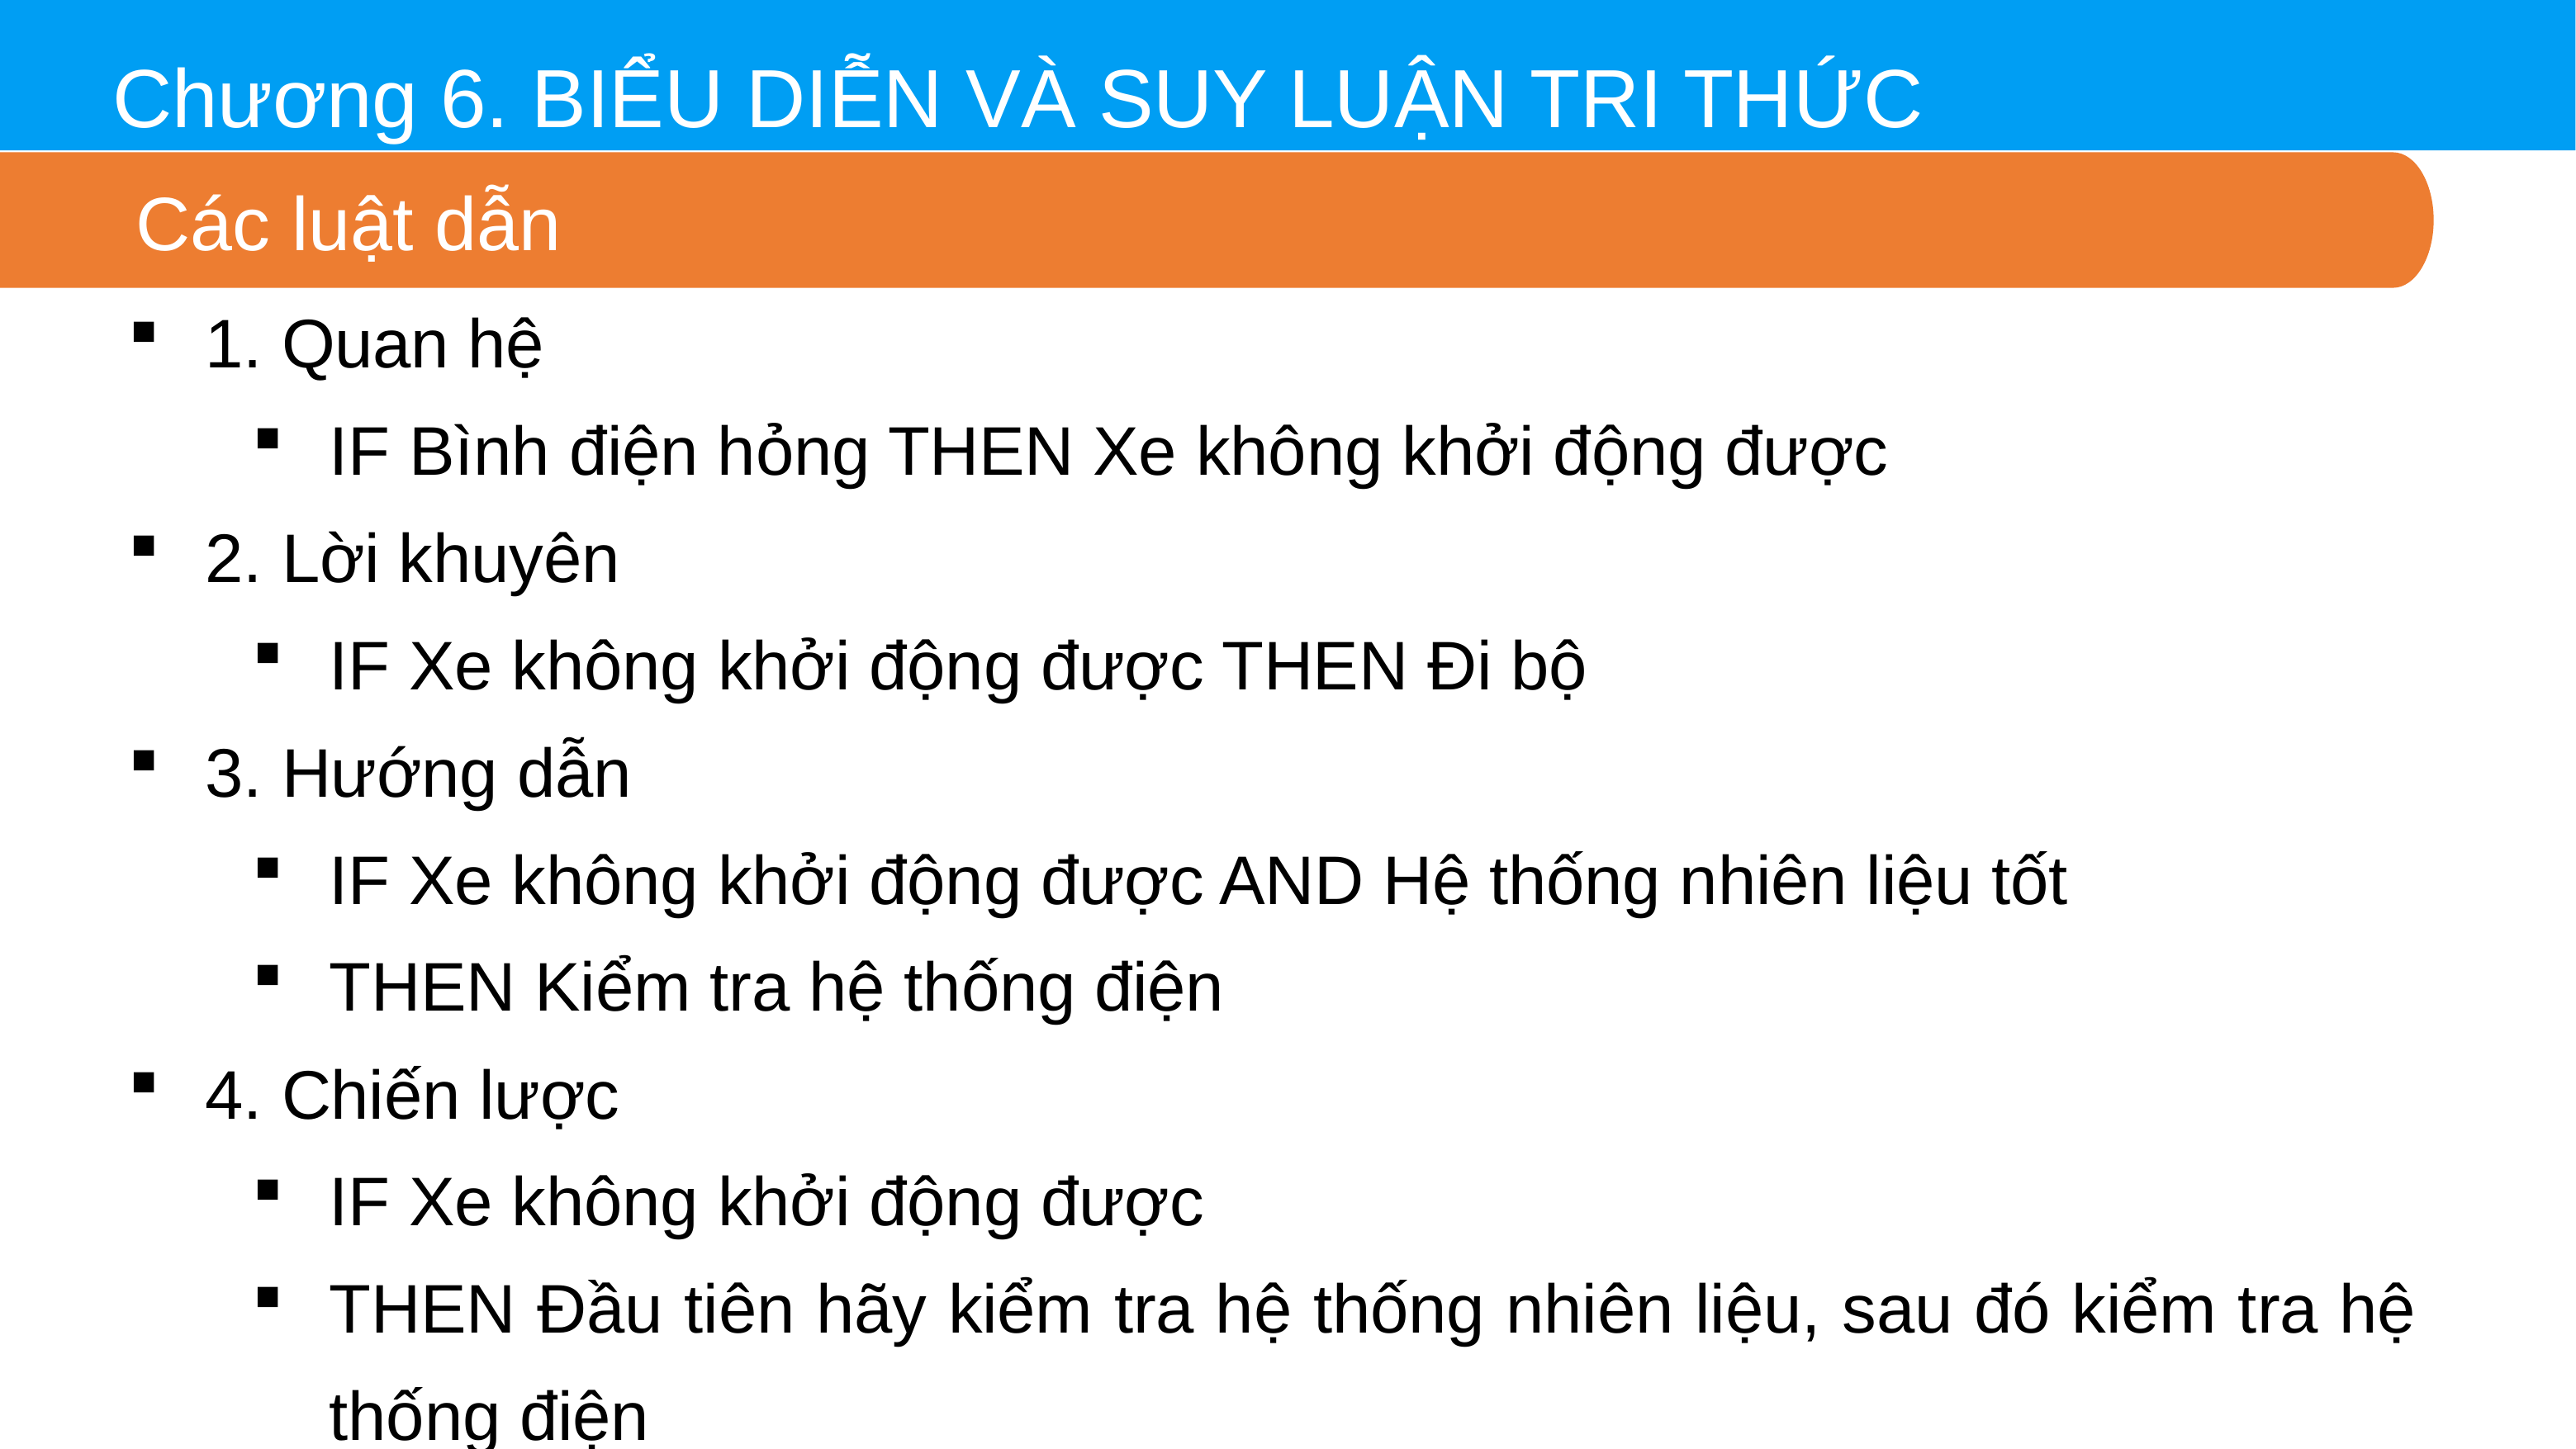

Chương 6. BIỂU DIỄN VÀ SUY LUẬN TRI THỨC
Các luật dẫn
1. Quan hệ
IF Bình điện hỏng THEN Xe không khởi động được
2. Lời khuyên
IF Xe không khởi động được THEN Đi bộ
3. Hướng dẫn
IF Xe không khởi động được AND Hệ thống nhiên liệu tốt
THEN Kiểm tra hệ thống điện
4. Chiến lược
IF Xe không khởi động được
THEN Đầu tiên hãy kiểm tra hệ thống nhiên liệu, sau đó kiểm tra hệ thống điện